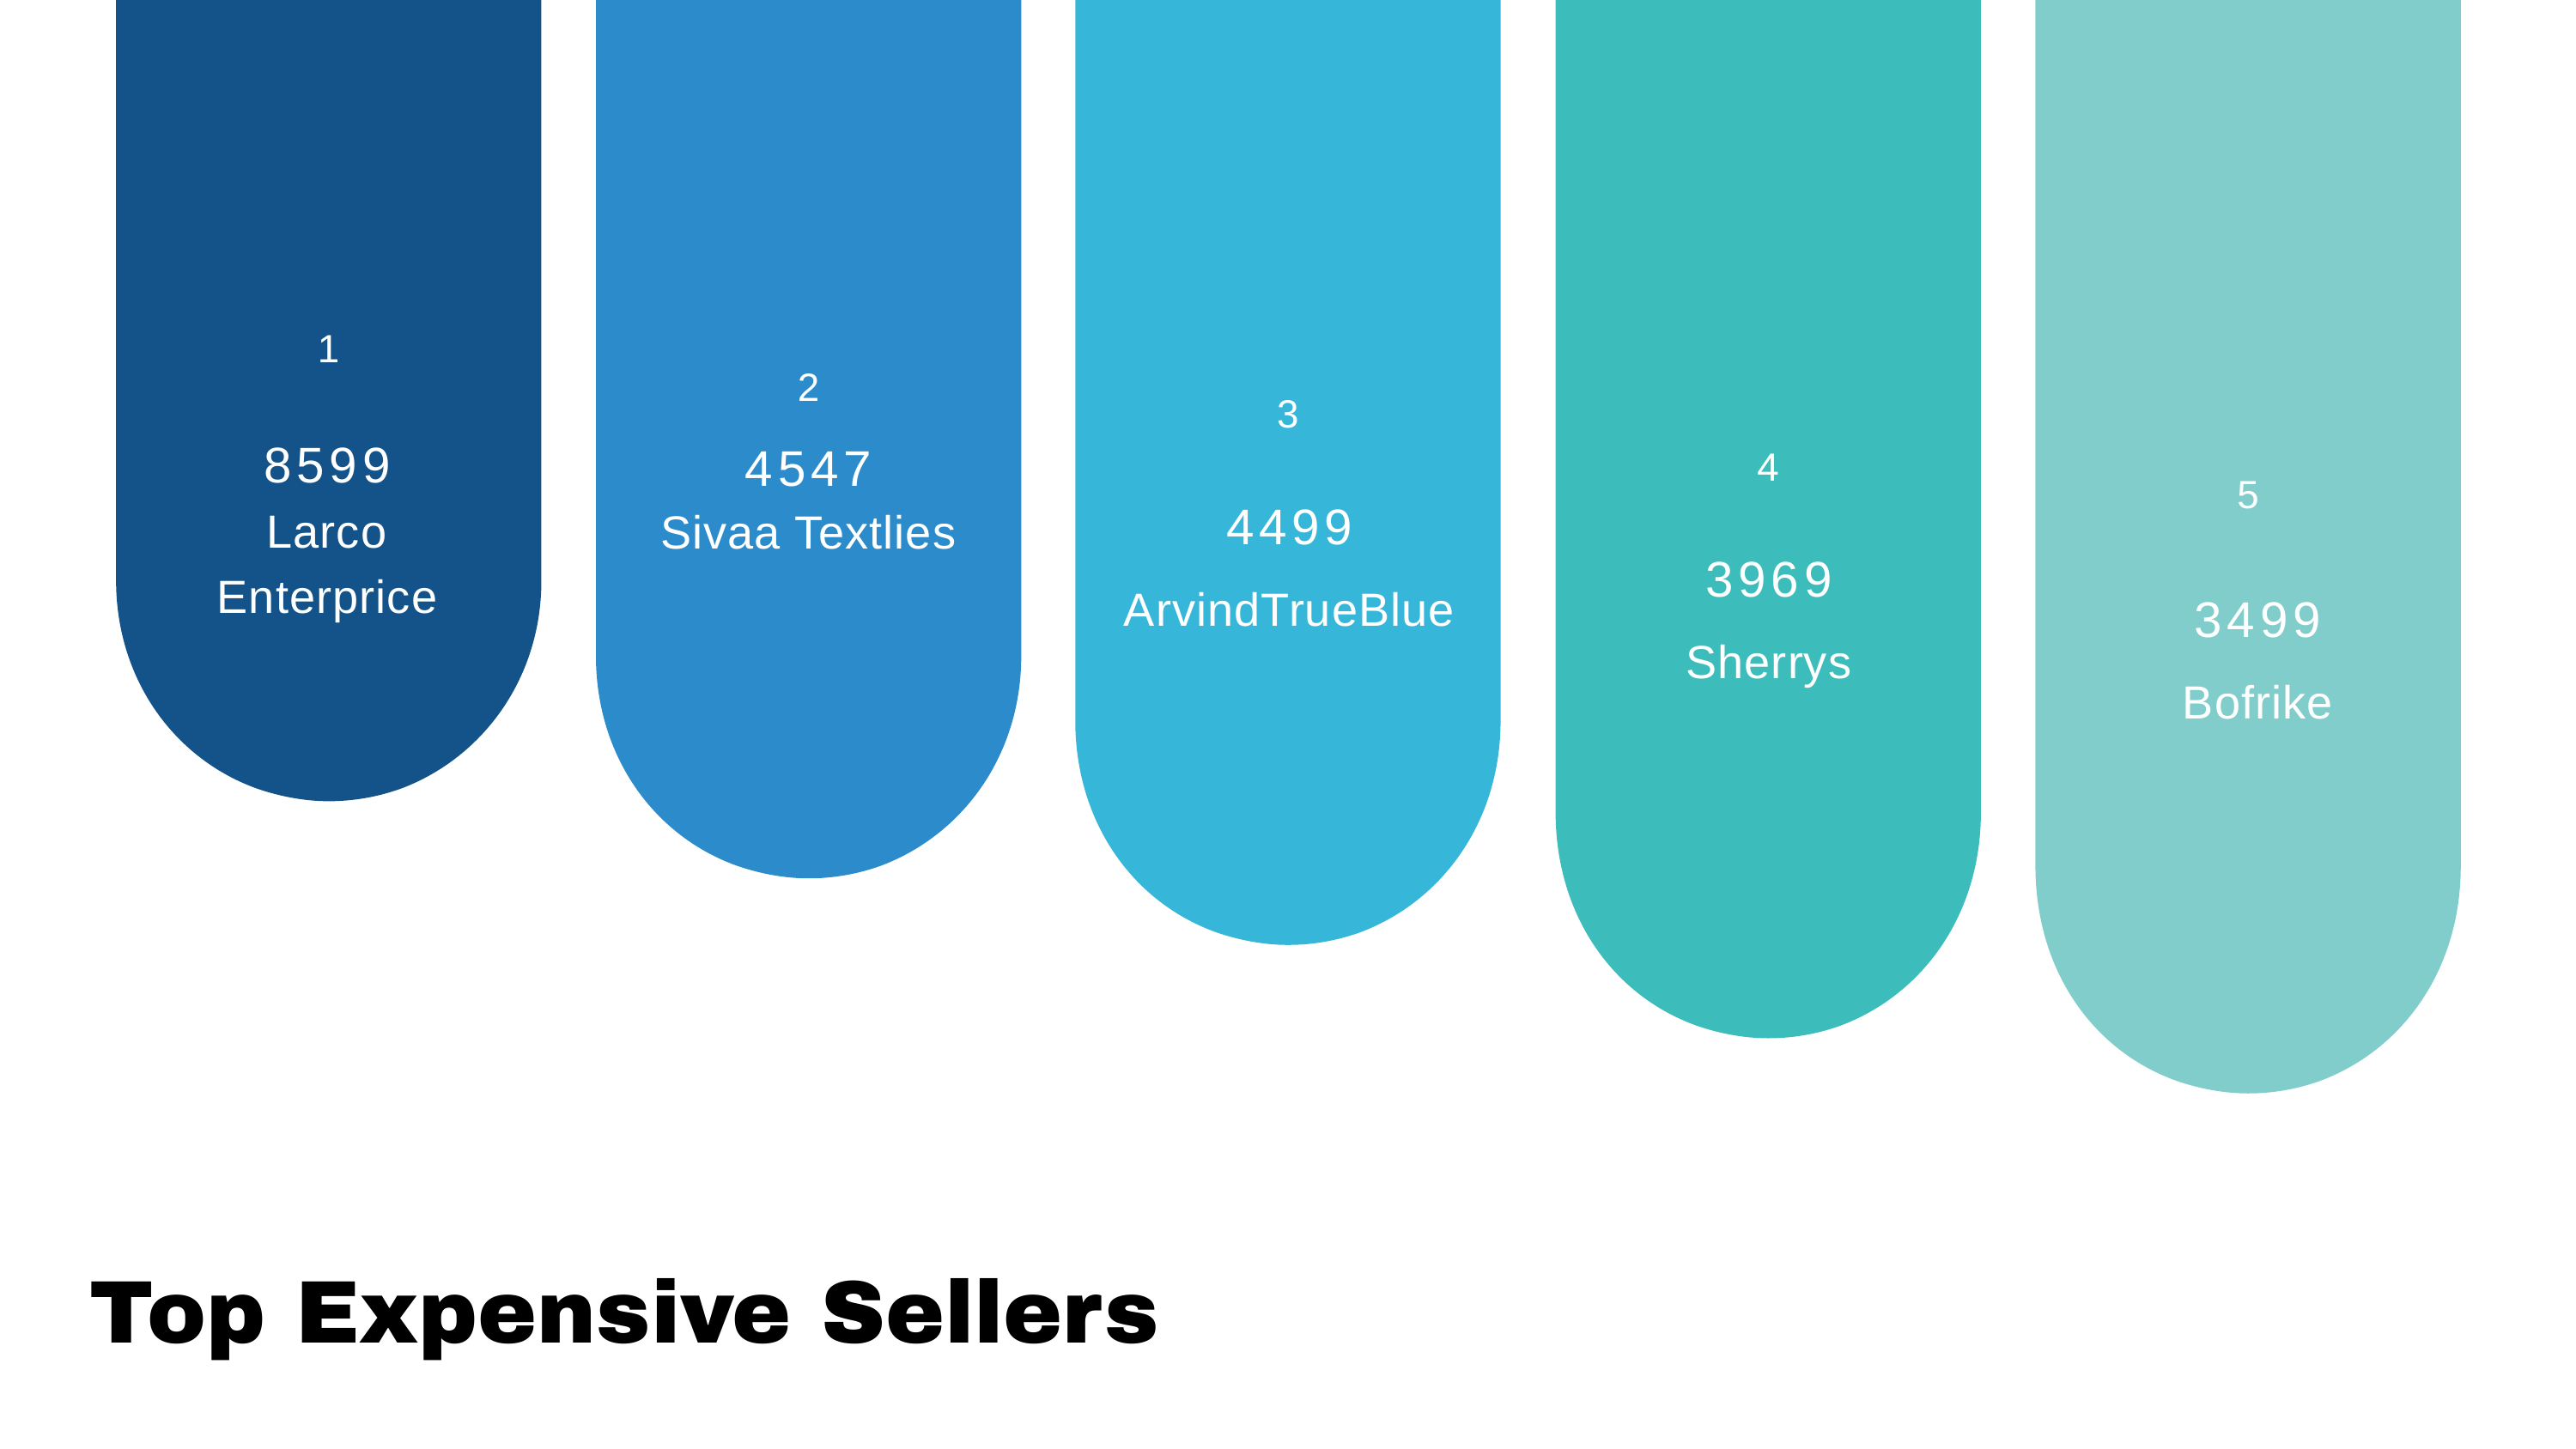

1

2

4

5

3
8599
4547
Larco Enterprice
Sivaa Textlies
4499
ArvindTrueBlue
3969
Sherrys
3499
Bofrike
Top Expensive Sellers